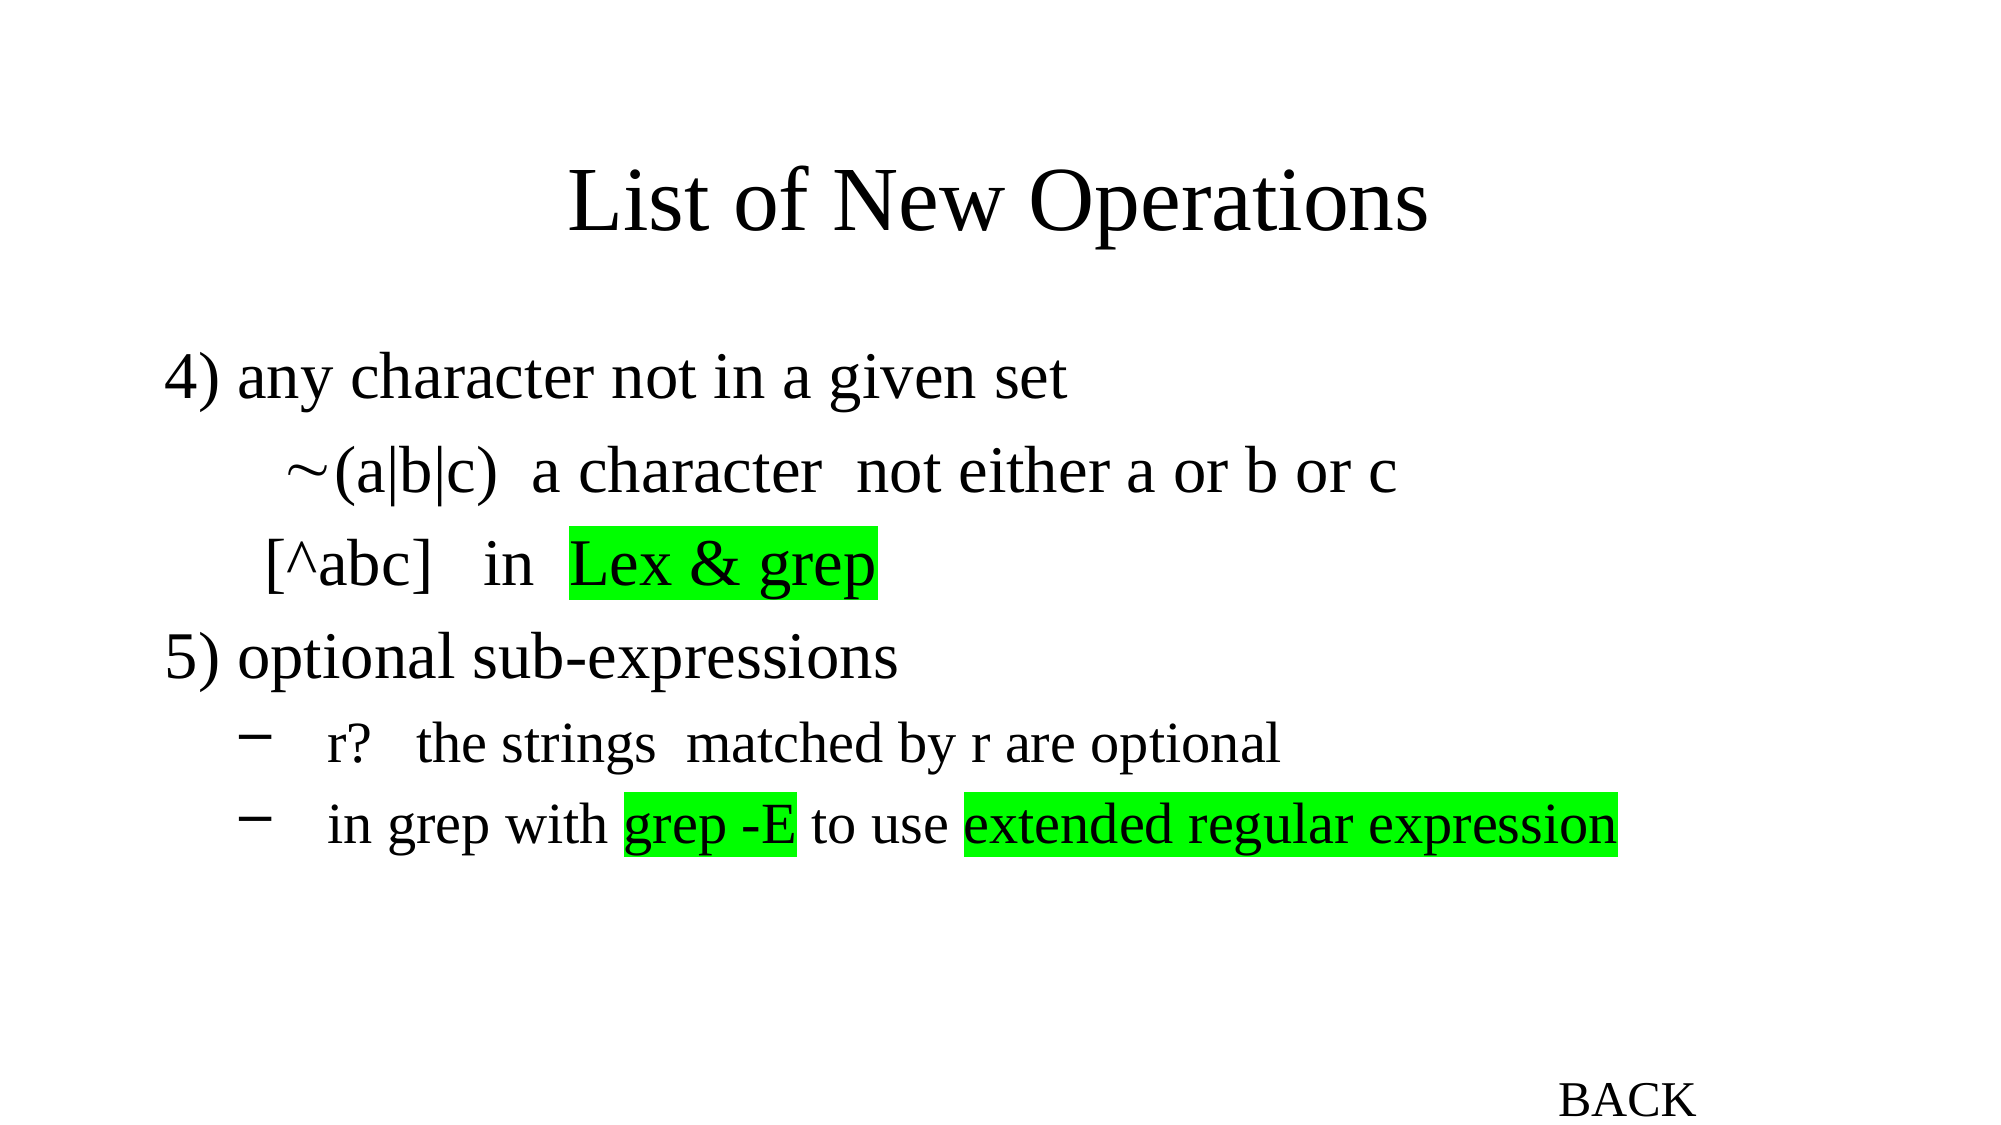

# List of New Operations
4) any character not in a given set
	 ∼(a|b|c)  a character  not either a or b or c
	[^abc]   in  Lex & grep
5) optional sub-expressions
r?   the strings  matched by r are optional
in grep with grep -E to use extended regular expression
BACK